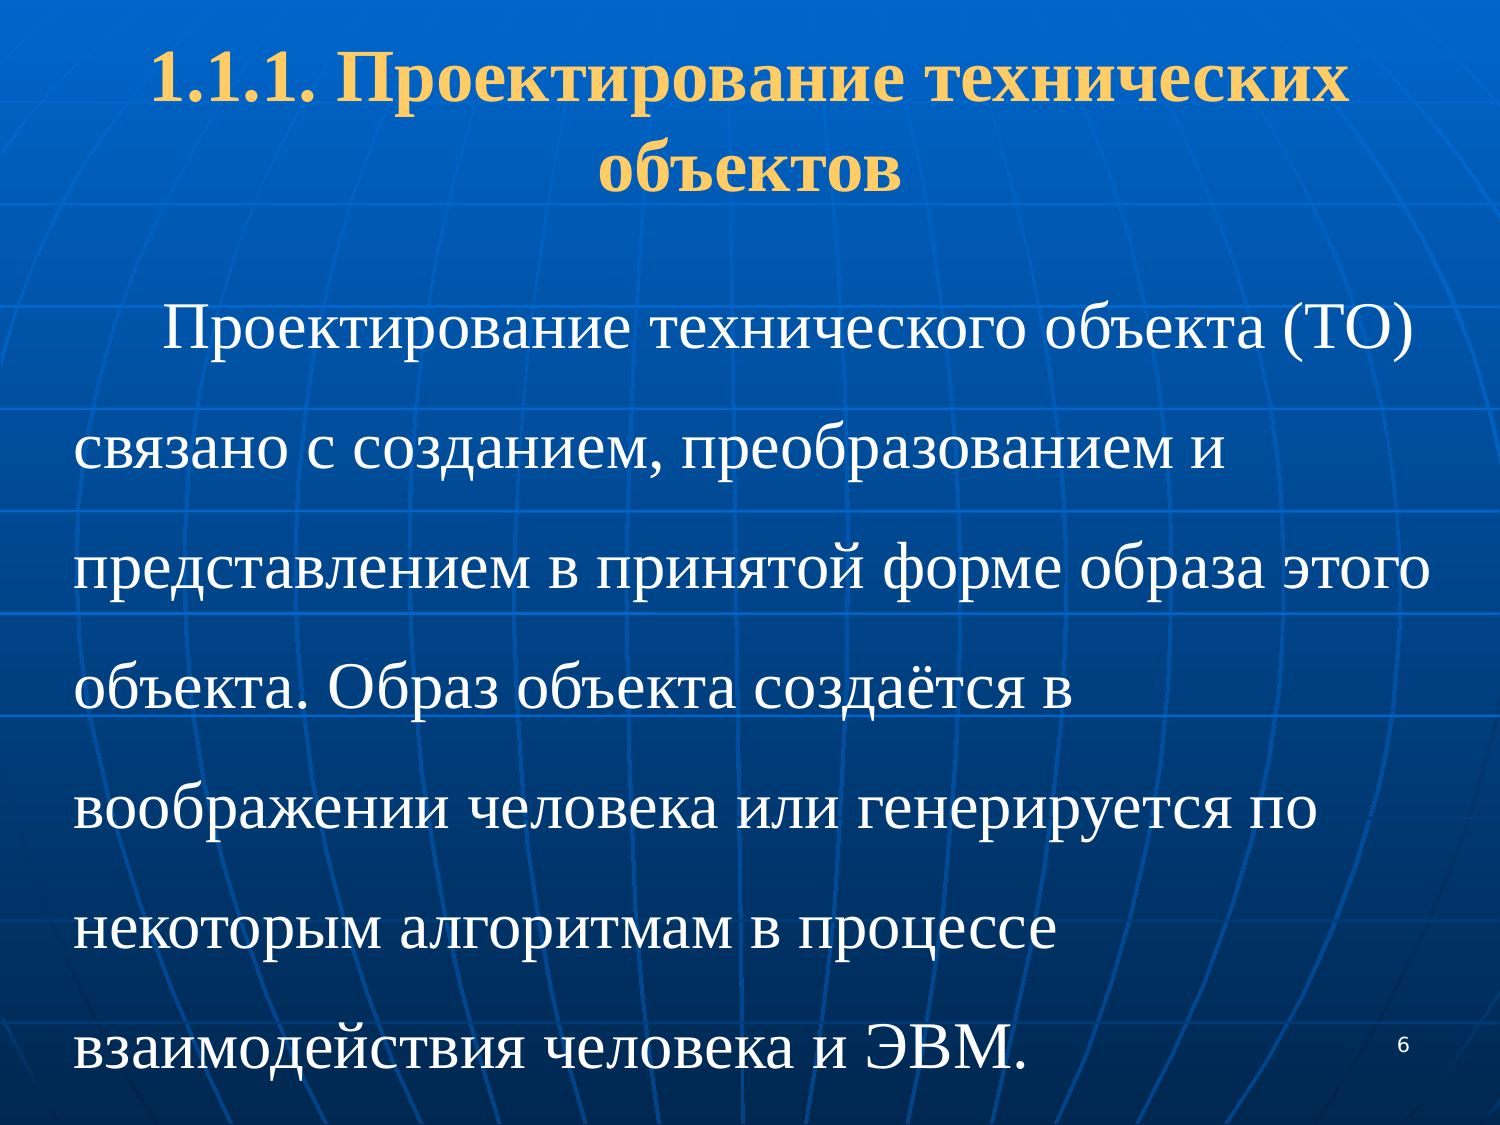

# 1.1.1. Проектирование технических объектов
Проектирование технического объекта (ТО) связано с созданием, преобразованием и представлением в принятой форме образа этого объекта. Образ объекта создаётся в воображении человека или генерируется по некоторым алгоритмам в процессе взаимодействия человека и ЭВМ.

6